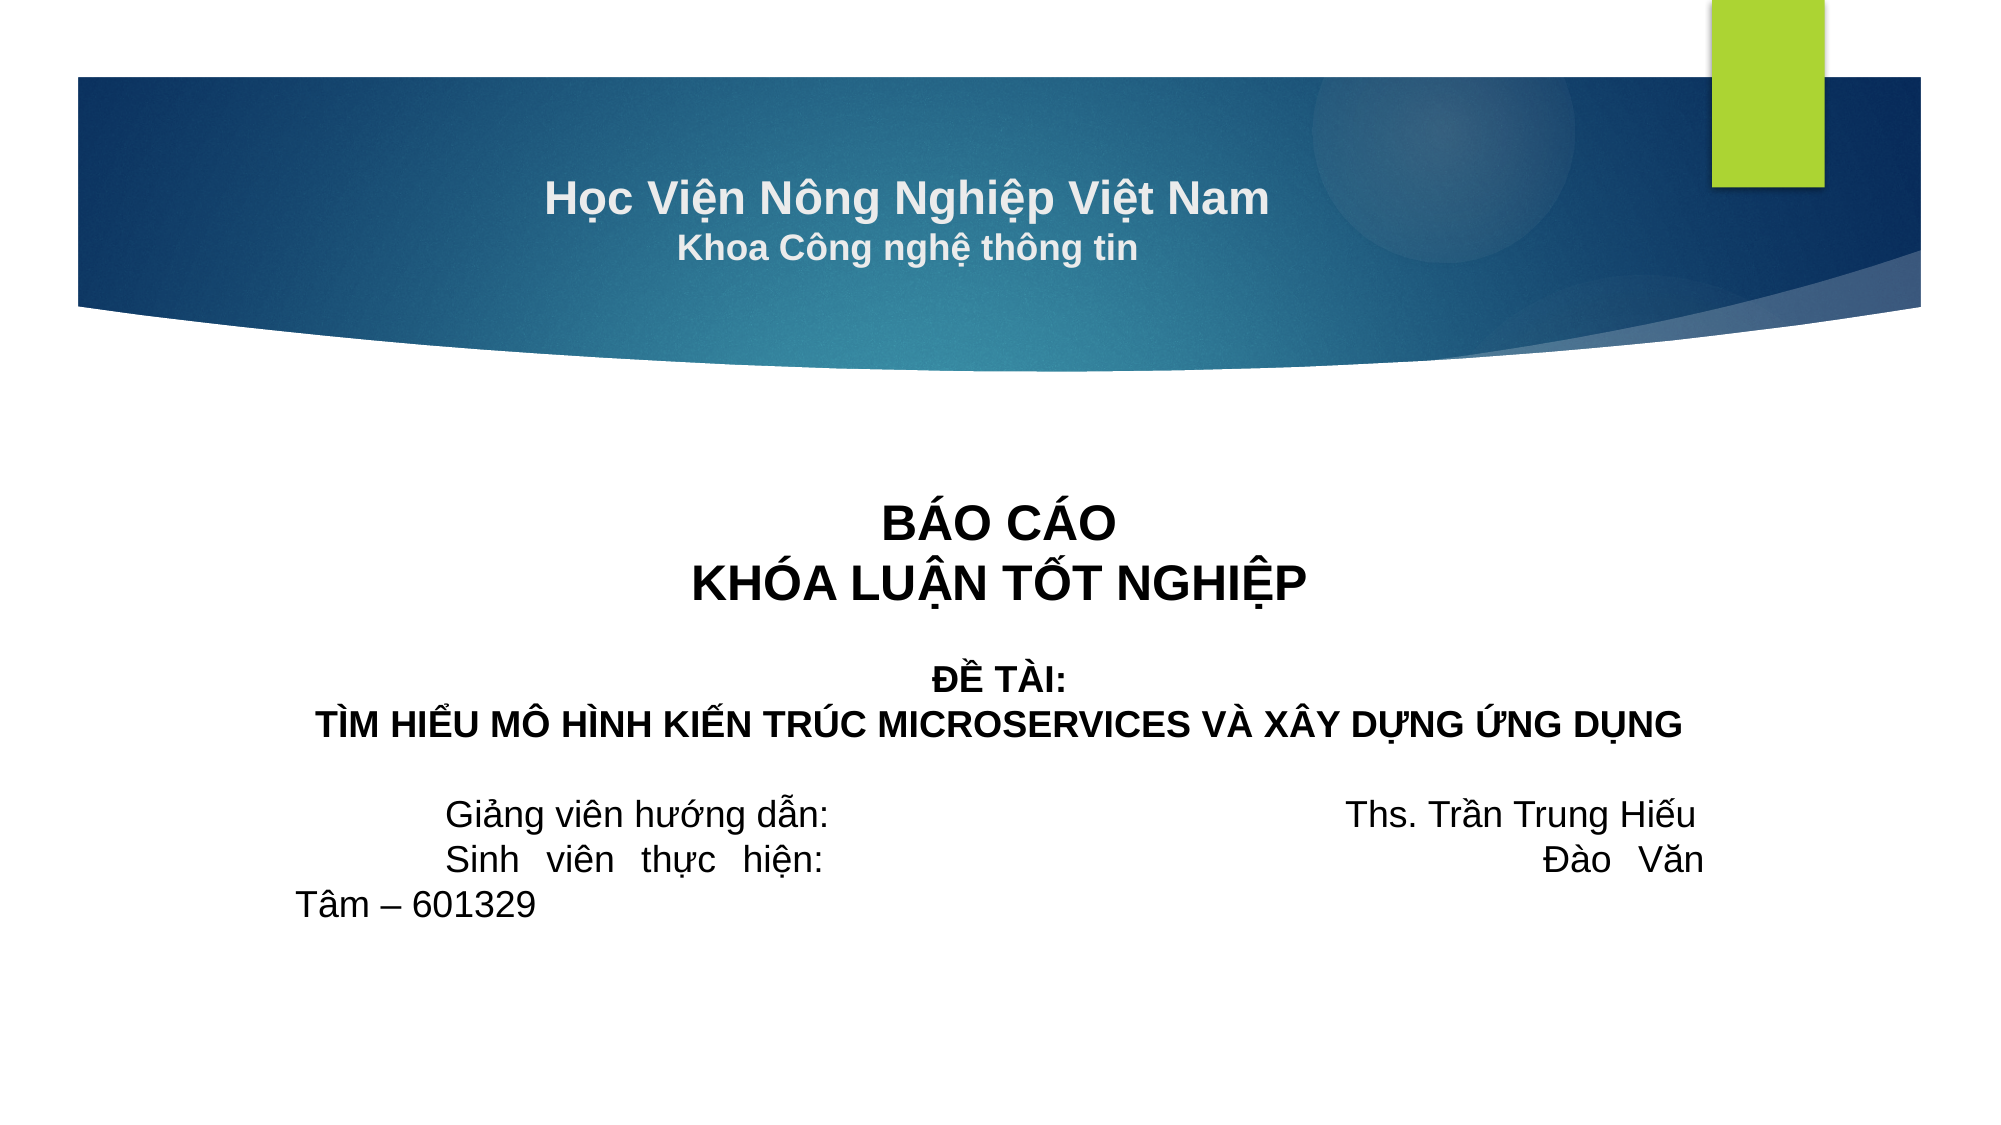

# Học Viện Nông Nghiệp Việt Nam Khoa Công nghệ thông tin
BÁO CÁO
KHÓA LUẬN TỐT NGHIỆP

ĐỀ TÀI:
TÌM HIỂU MÔ HÌNH KIẾN TRÚC MICROSERVICES VÀ XÂY DỰNG ỨNG DỤNG

	Giảng viên hướng dẫn: 				Ths. Trần Trung Hiếu
	Sinh viên thực hiện:					Đào Văn Tâm – 601329